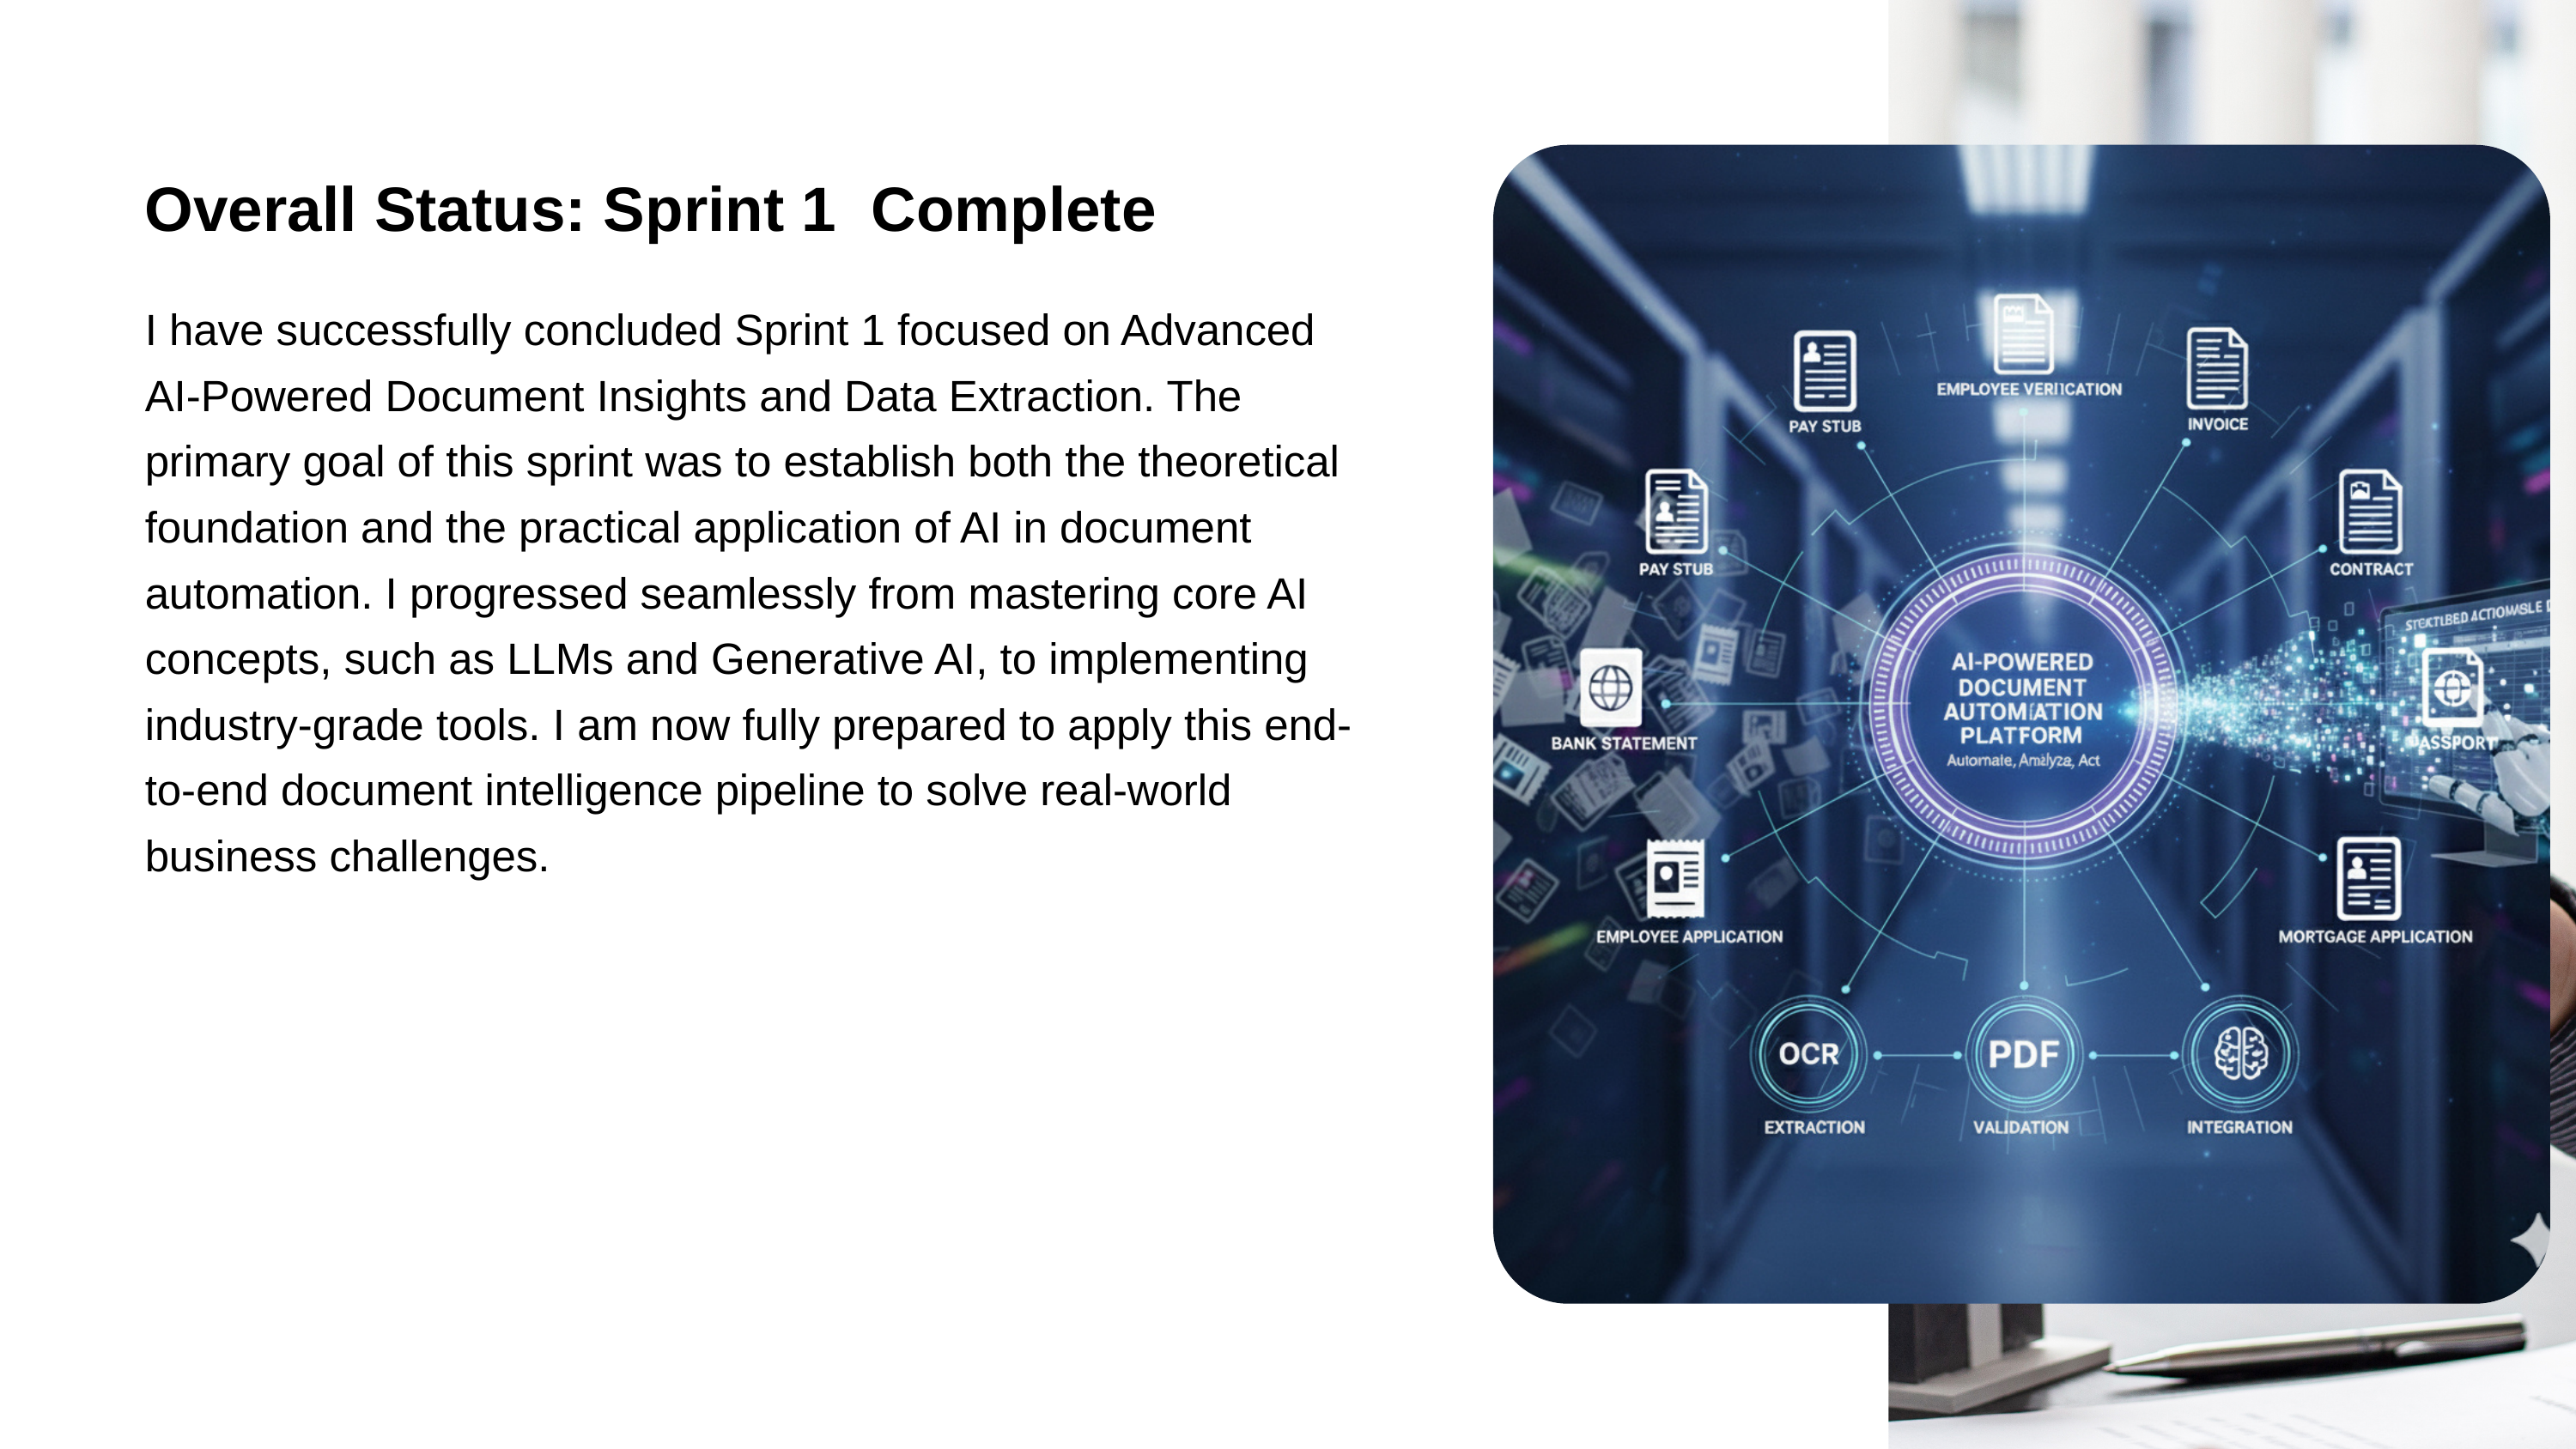

Overall Status: Sprint 1  Complete
I have successfully concluded Sprint 1 focused on Advanced AI-Powered Document Insights and Data Extraction. The primary goal of this sprint was to establish both the theoretical foundation and the practical application of AI in document automation. I progressed seamlessly from mastering core AI concepts, such as LLMs and Generative AI, to implementing industry-grade tools. I am now fully prepared to apply this end-to-end document intelligence pipeline to solve real-world business challenges.